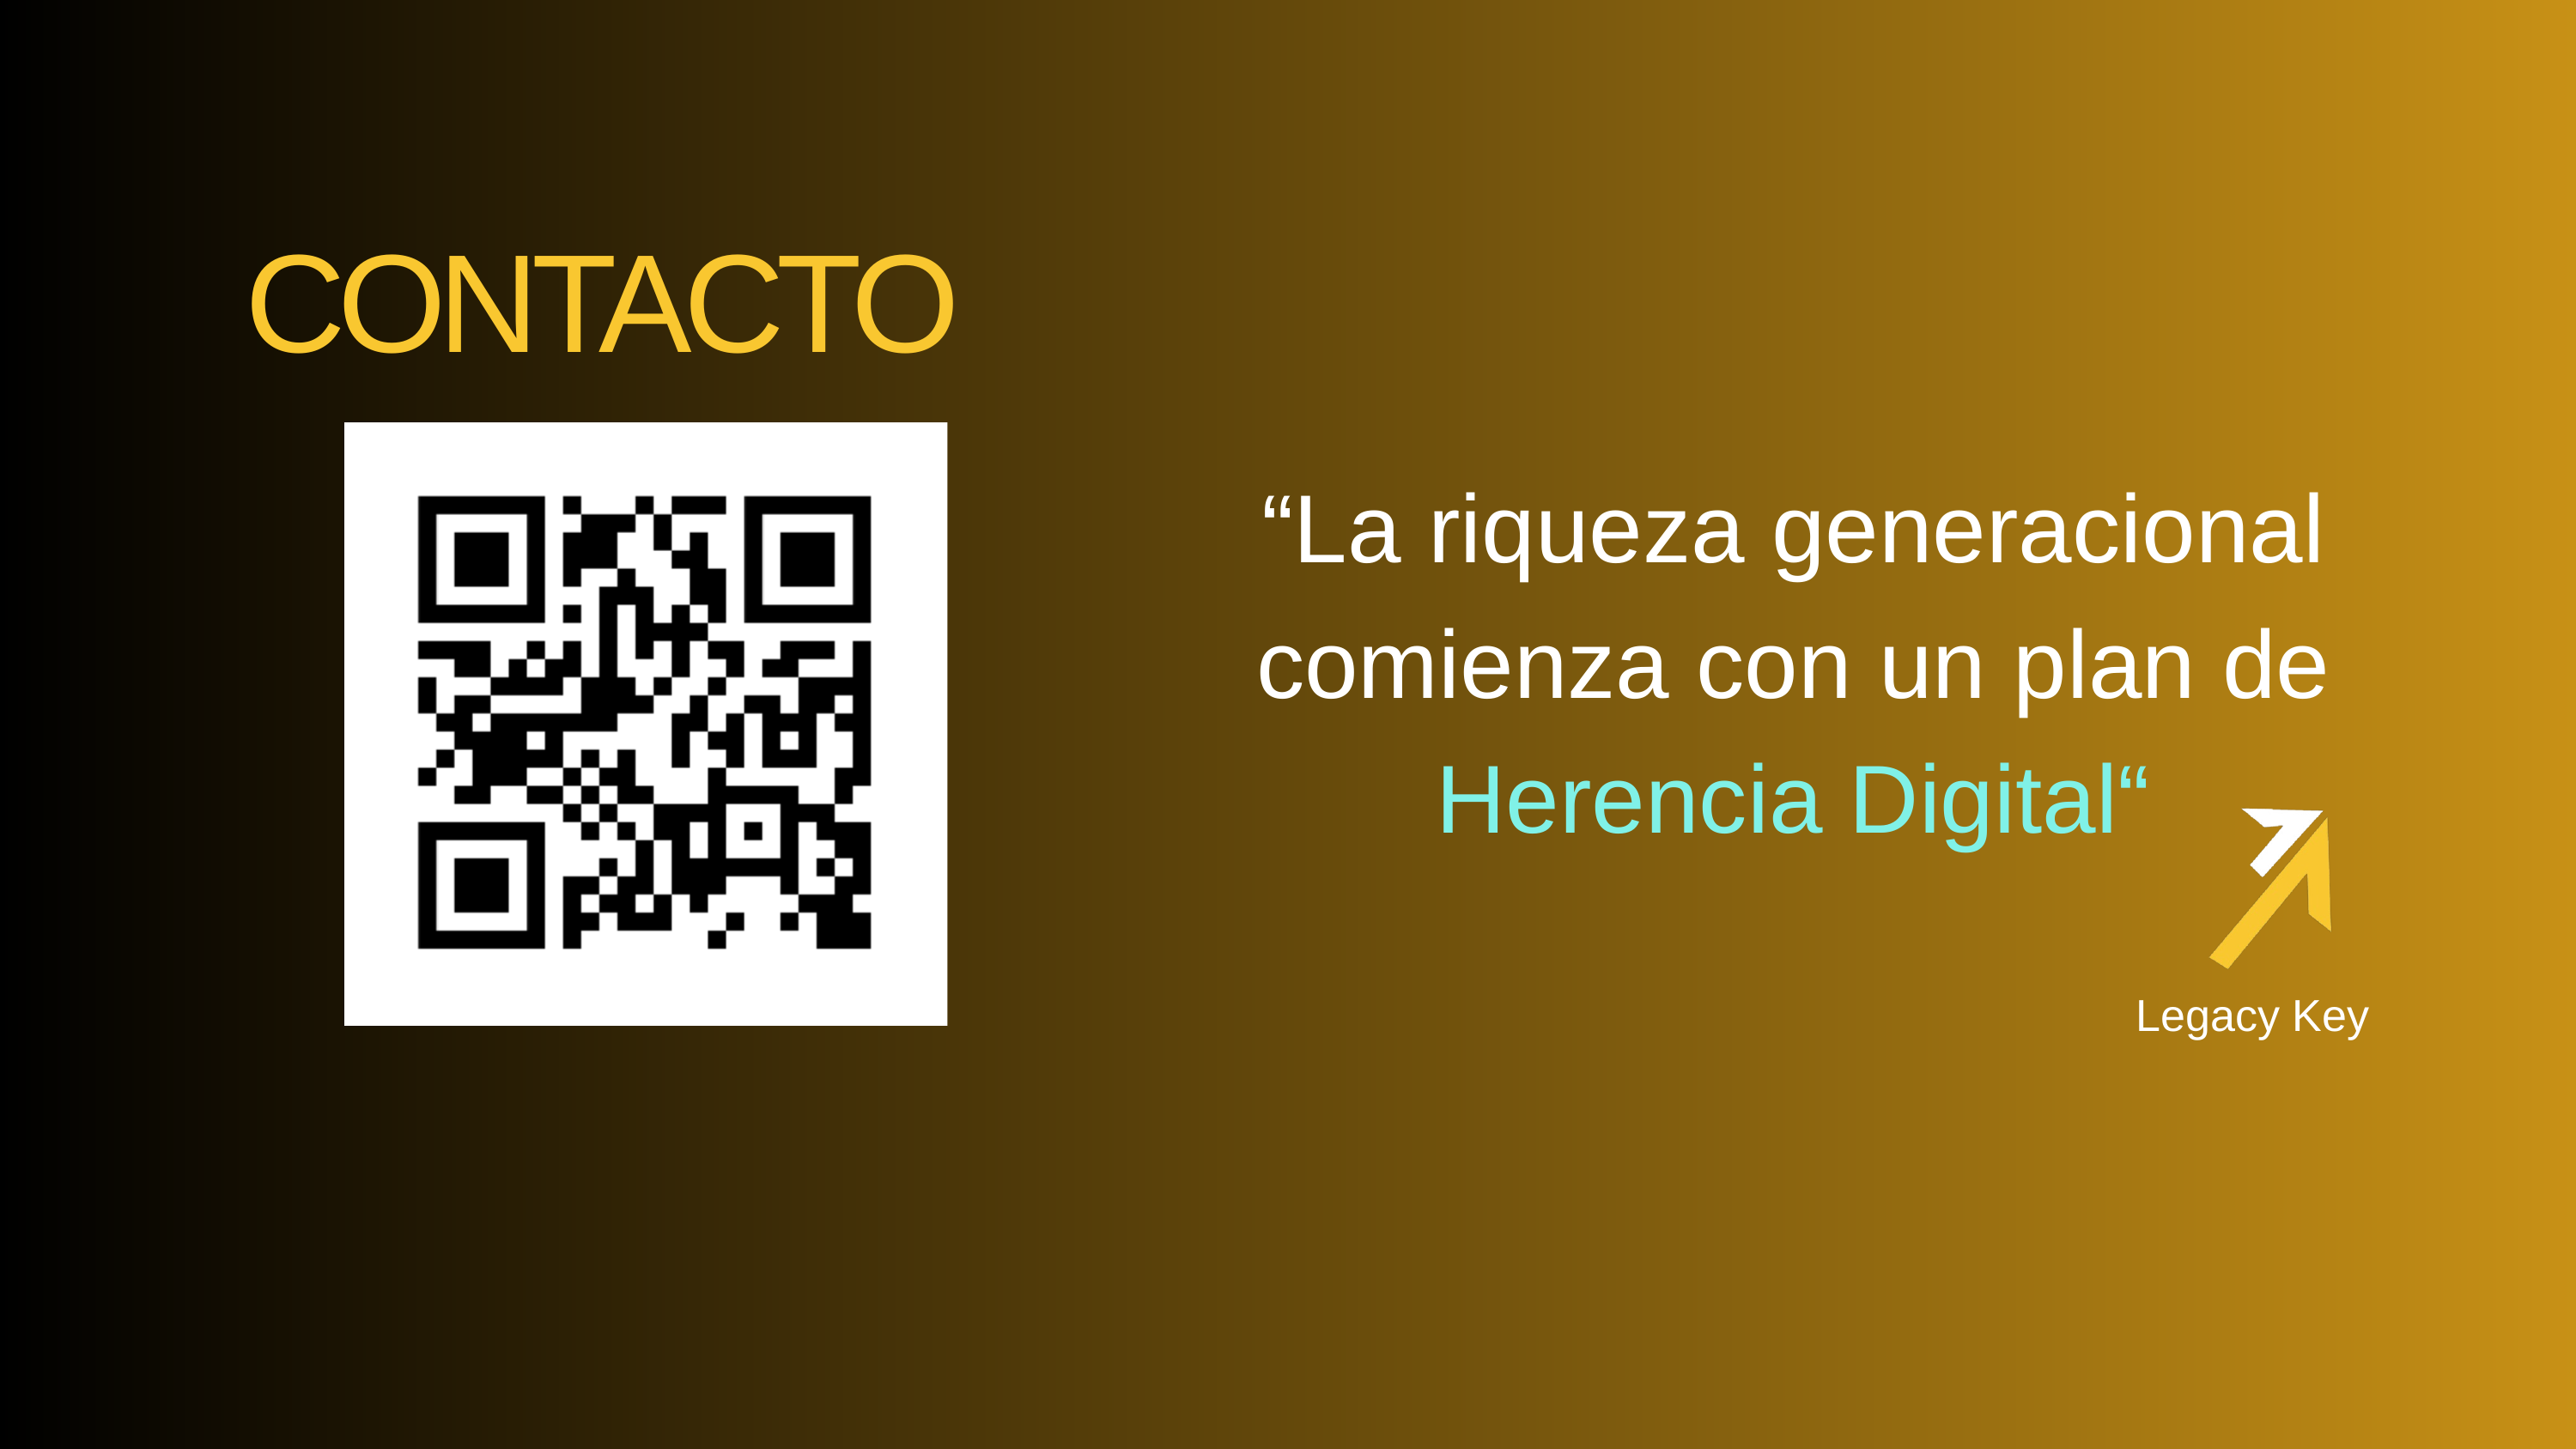

CONTACTO

“La riqueza generacional comienza con un plan de Herencia Digital“

Legacy Key